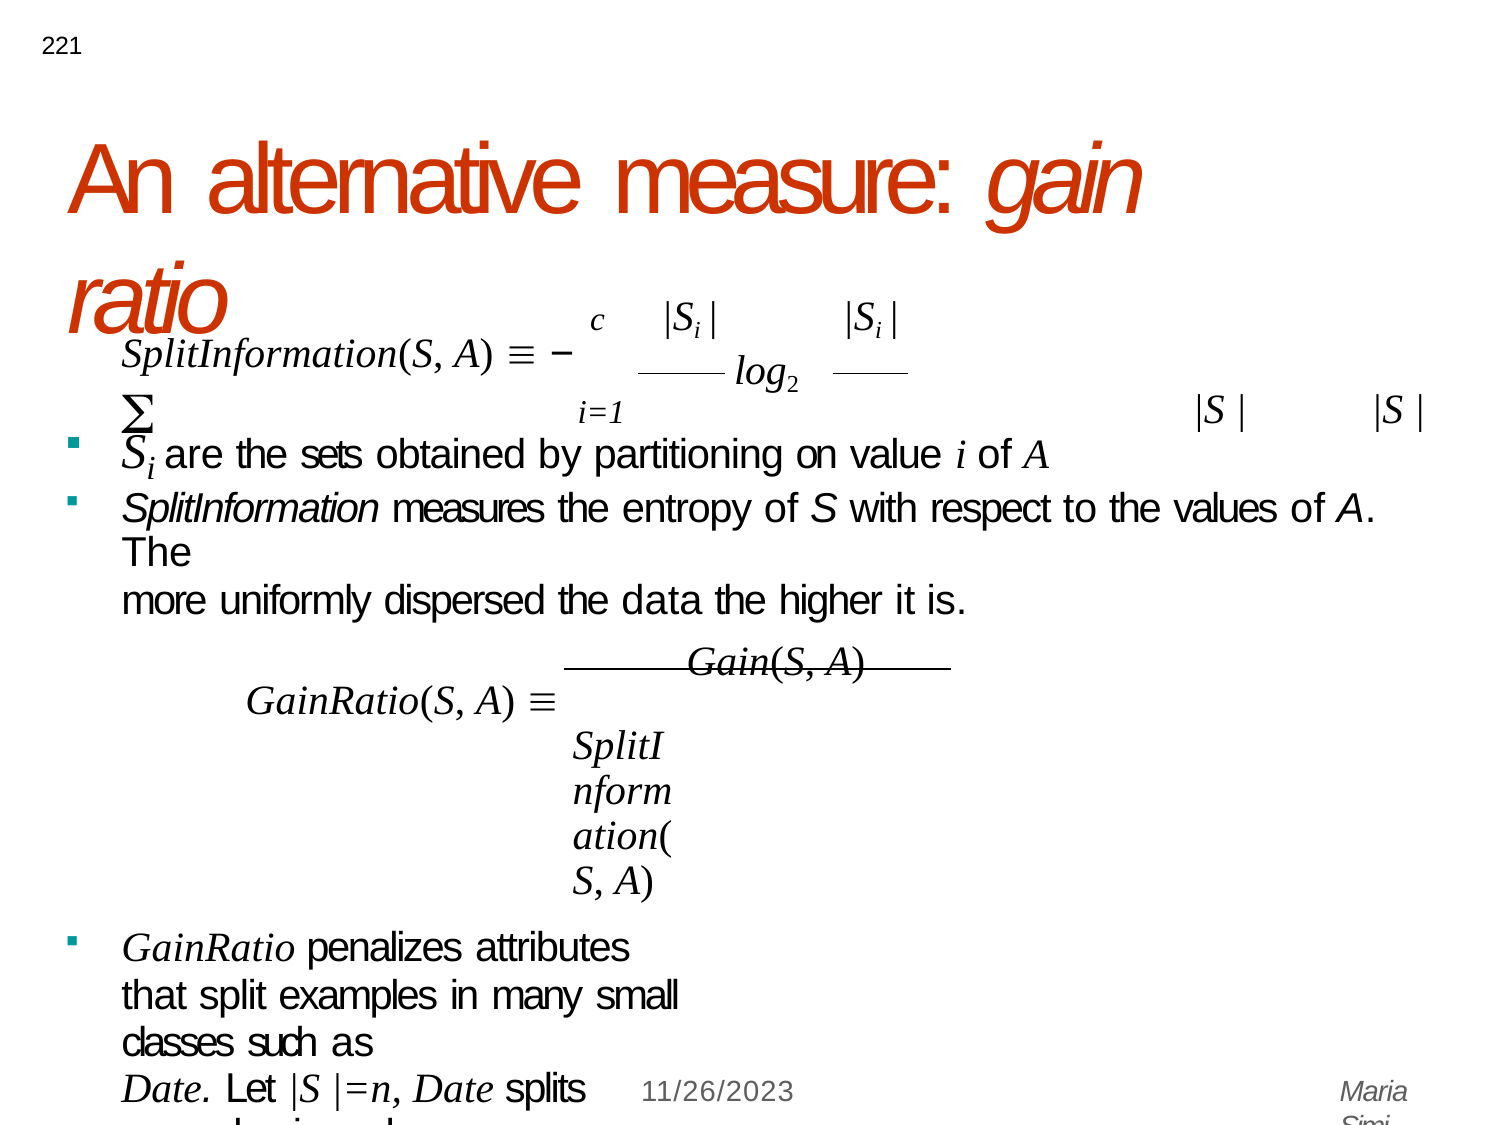

221
# An alternative measure: gain ratio
c	|Si |	|Si |
SplitInformation(S, A) ≡ − Σ
log2

i=1	|S |	|S |
Si are the sets obtained by partitioning on value i of A
SplitInformation measures the entropy of S with respect to the values of A. The
more uniformly dispersed the data the higher it is.
Gain(S, A)
GainRatio(S, A) ≡
SplitInformation(S, A)
GainRatio penalizes attributes that split examples in many small classes such as
Date. Let |S |=n, Date splits examples in n classes
SplitInformation(S, Date)= −[(1/n log2 1/n)+…+ (1/n log2 1/n)]= −log21/n =log2n
Compare with A, which splits data in two even classes:
SplitInformation(S, A)= − [(1/2 log21/2)+ (1/2 log21/2) ]= − [− 1/2 −1/2]=1

11/26/2023
Maria Simi